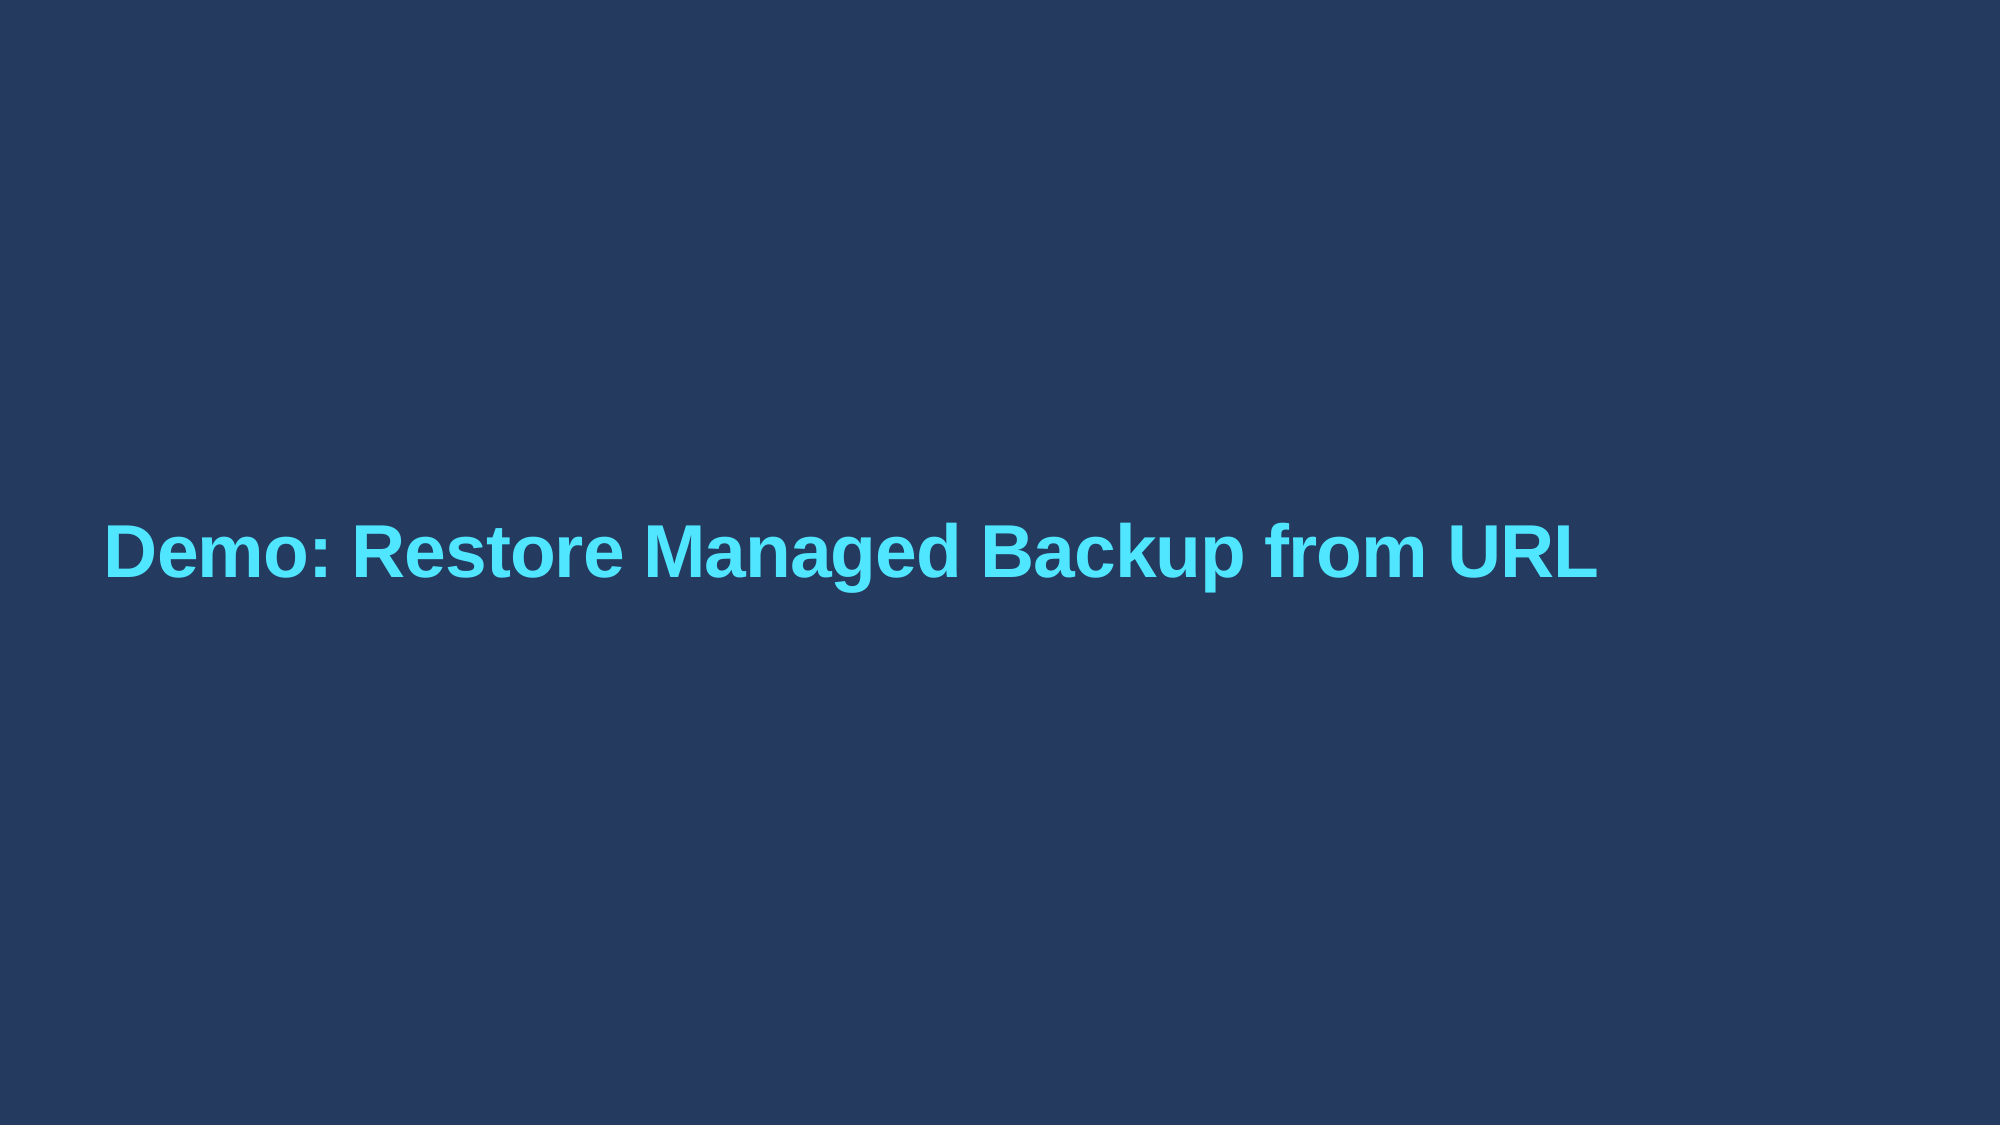

# Demo: Restore Managed Backup from URL